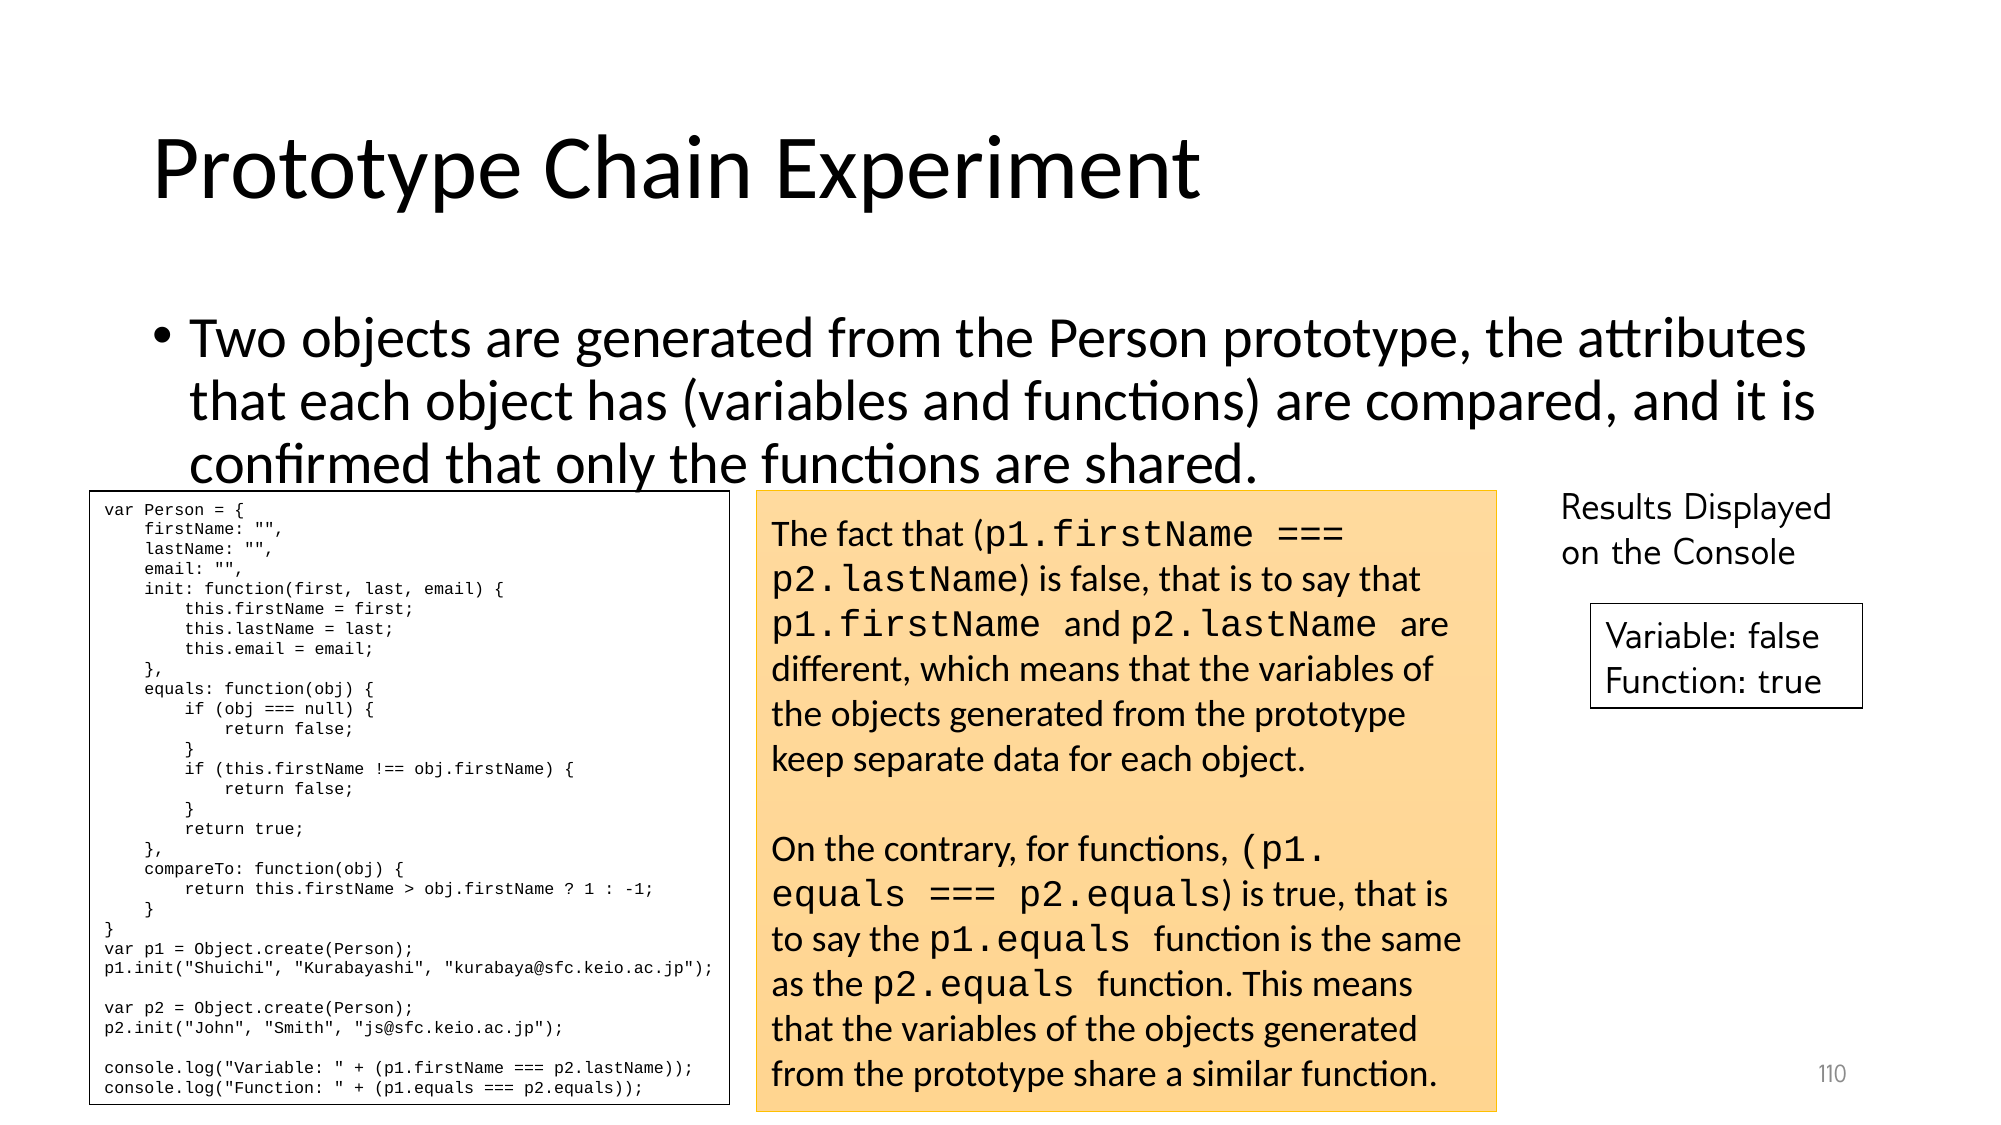

# Prototype Chain Experiment
Two objects are generated from the Person prototype, the attributes that each object has (variables and functions) are compared, and it is confirmed that only the functions are shared.
Results Displayed on the Console
var Person = {
    firstName: "",
    lastName: "",
    email: "",
    init: function(first, last, email) {
        this.firstName = first;
        this.lastName = last;
        this.email = email;
    },
    equals: function(obj) {
        if (obj === null) {
            return false;
        }
        if (this.firstName !== obj.firstName) {
            return false;
        }
        return true;
    },
    compareTo: function(obj) {
        return this.firstName > obj.firstName ? 1 : -1;
    }
}
var p1 = Object.create(Person);
p1.init("Shuichi", "Kurabayashi", "kurabaya@sfc.keio.ac.jp");

var p2 = Object.create(Person);
p2.init("John", "Smith", "js@sfc.keio.ac.jp");

console.log("Variable: " + (p1.firstName === p2.lastName));
console.log("Function: " + (p1.equals === p2.equals));
The fact that (p1.firstName === p2.lastName) is false, that is to say that p1.firstName and p2.lastName are different, which means that the variables of the objects generated from the prototype keep separate data for each object.

On the contrary, for functions, (p1. equals === p2.equals) is true, that is to say the p1.equals function is the same as the p2.equals function. This means that the variables of the objects generated from the prototype share a similar function.
Variable: false
Function: true
110